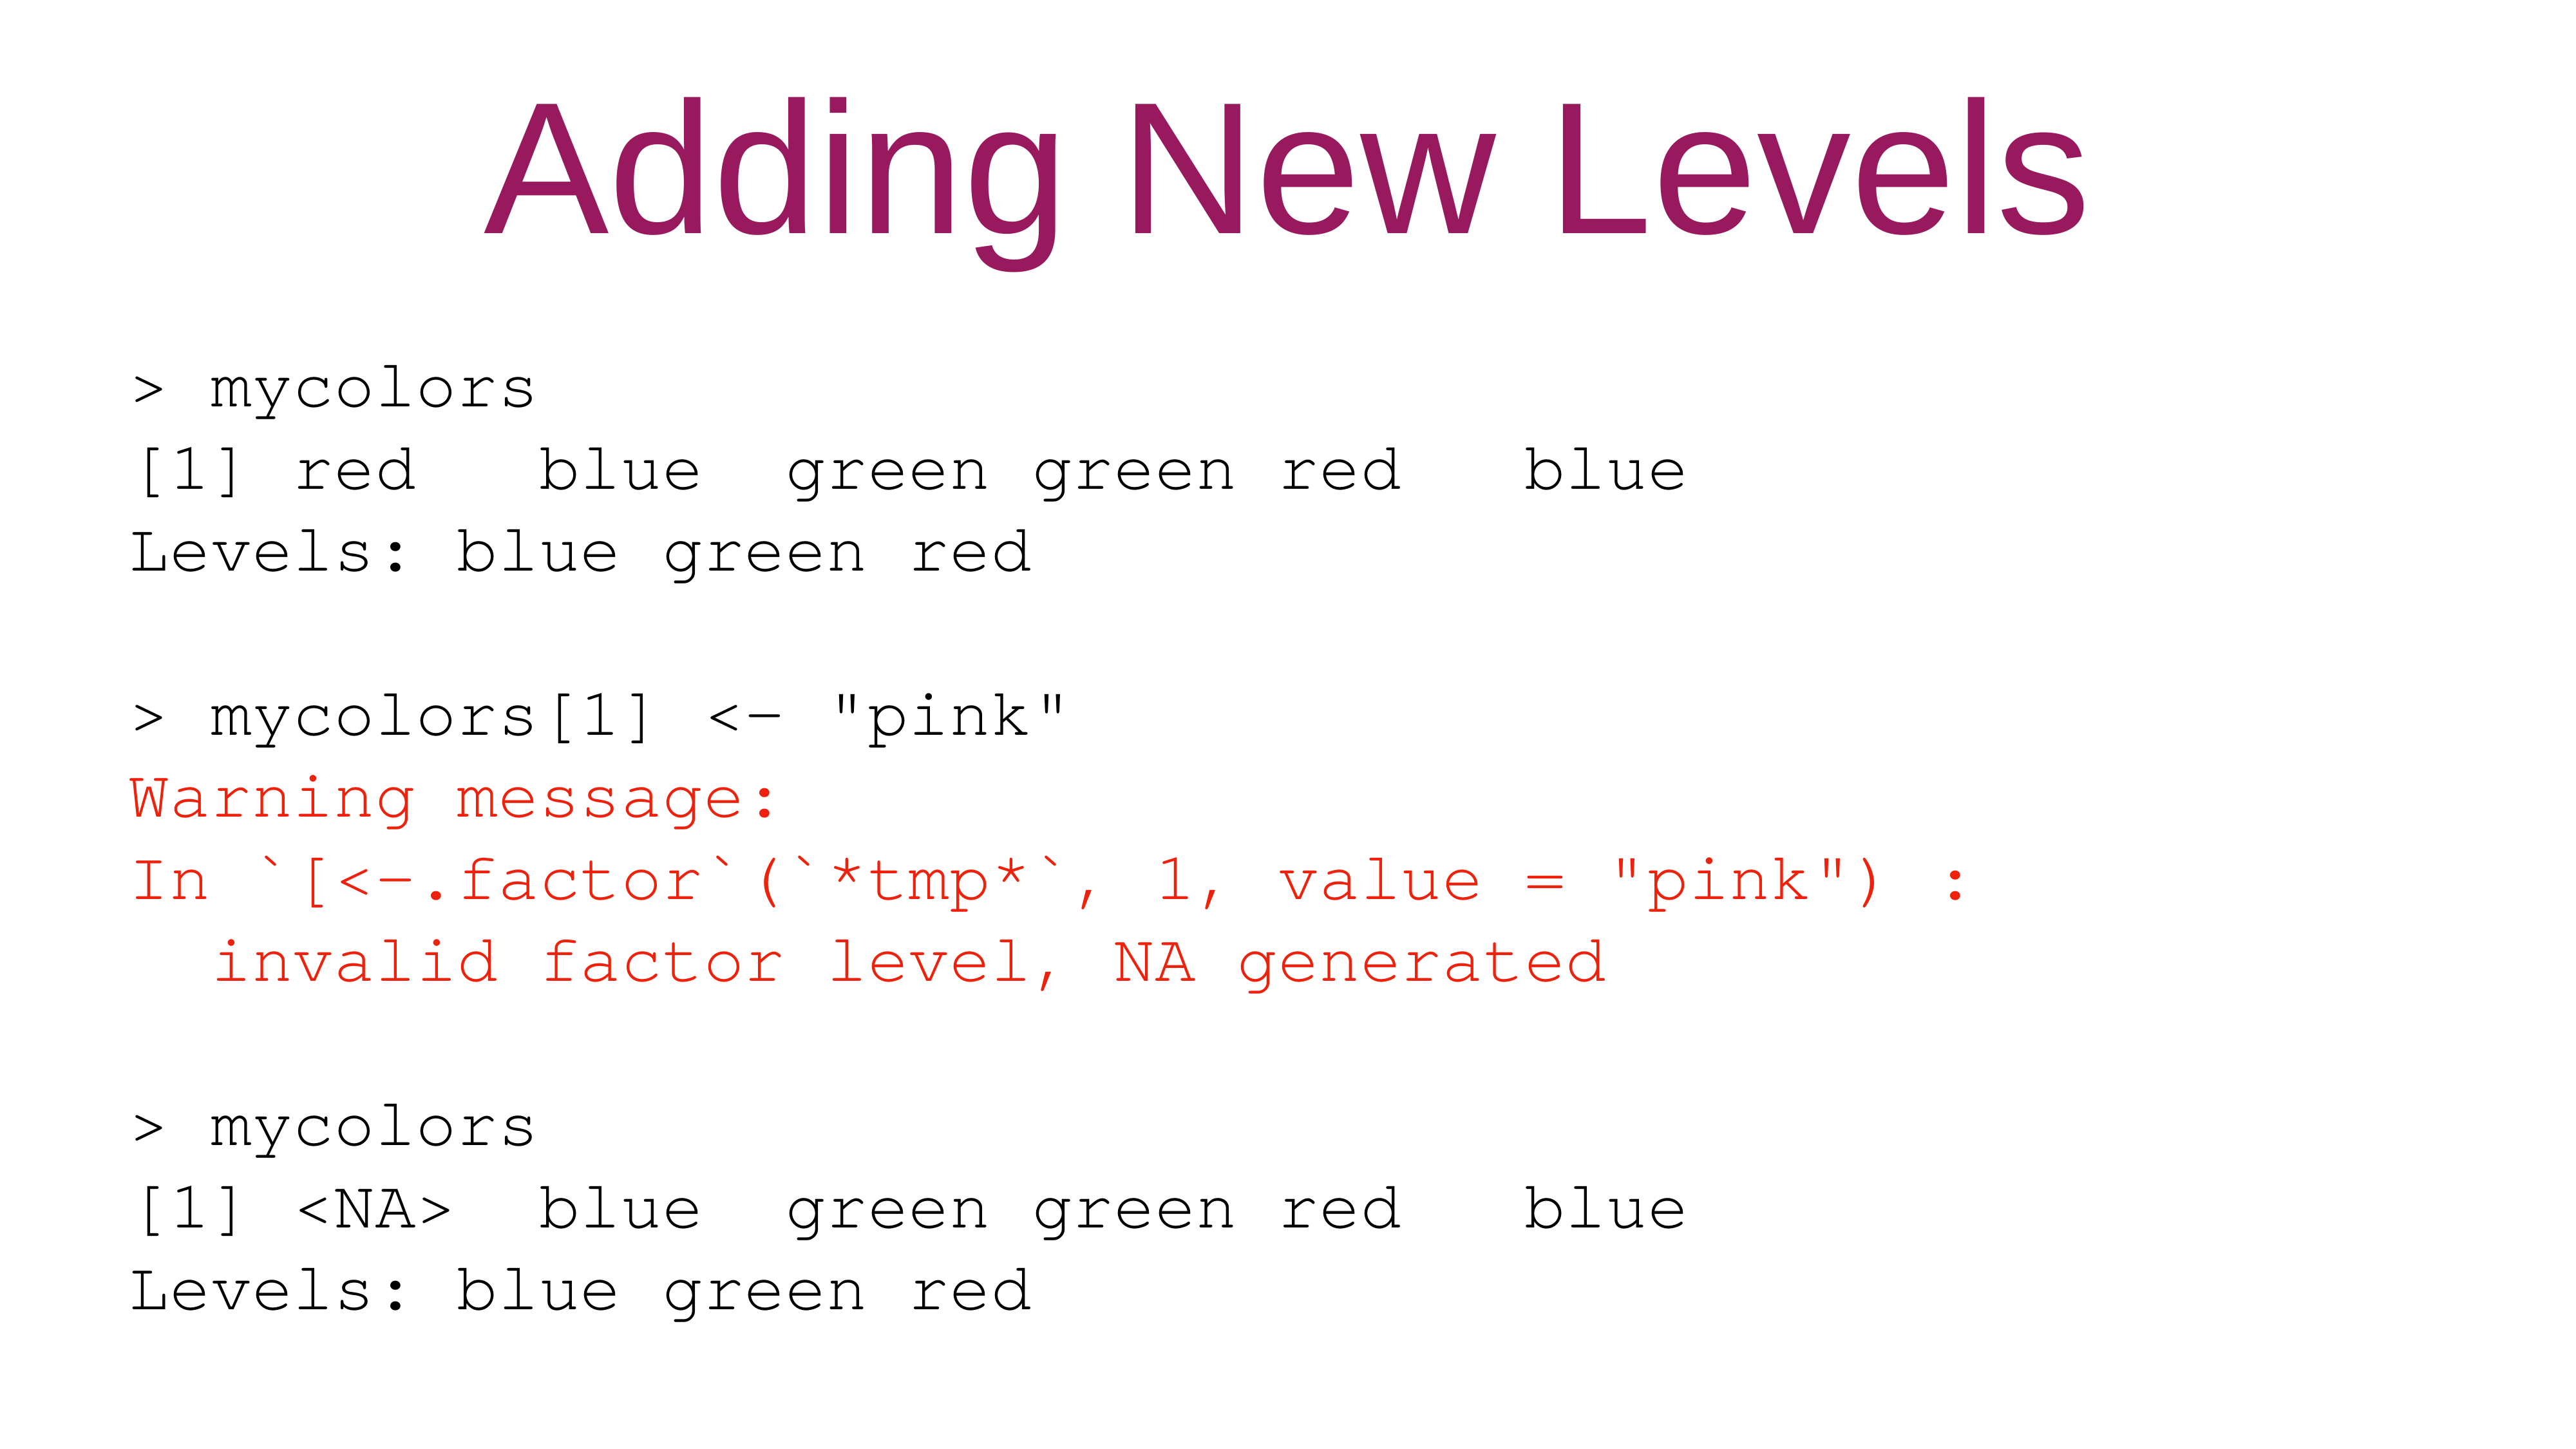

Adding New Levels
> mycolors
[1] red   blue  green green red   blue
Levels: blue green red

> mycolors[1] <- "pink"
Warning message:
In `[<-.factor`(`*tmp*`, 1, value = "pink") :
  invalid factor level, NA generated

> mycolors
[1] <NA>  blue  green green red   blue
Levels: blue green red